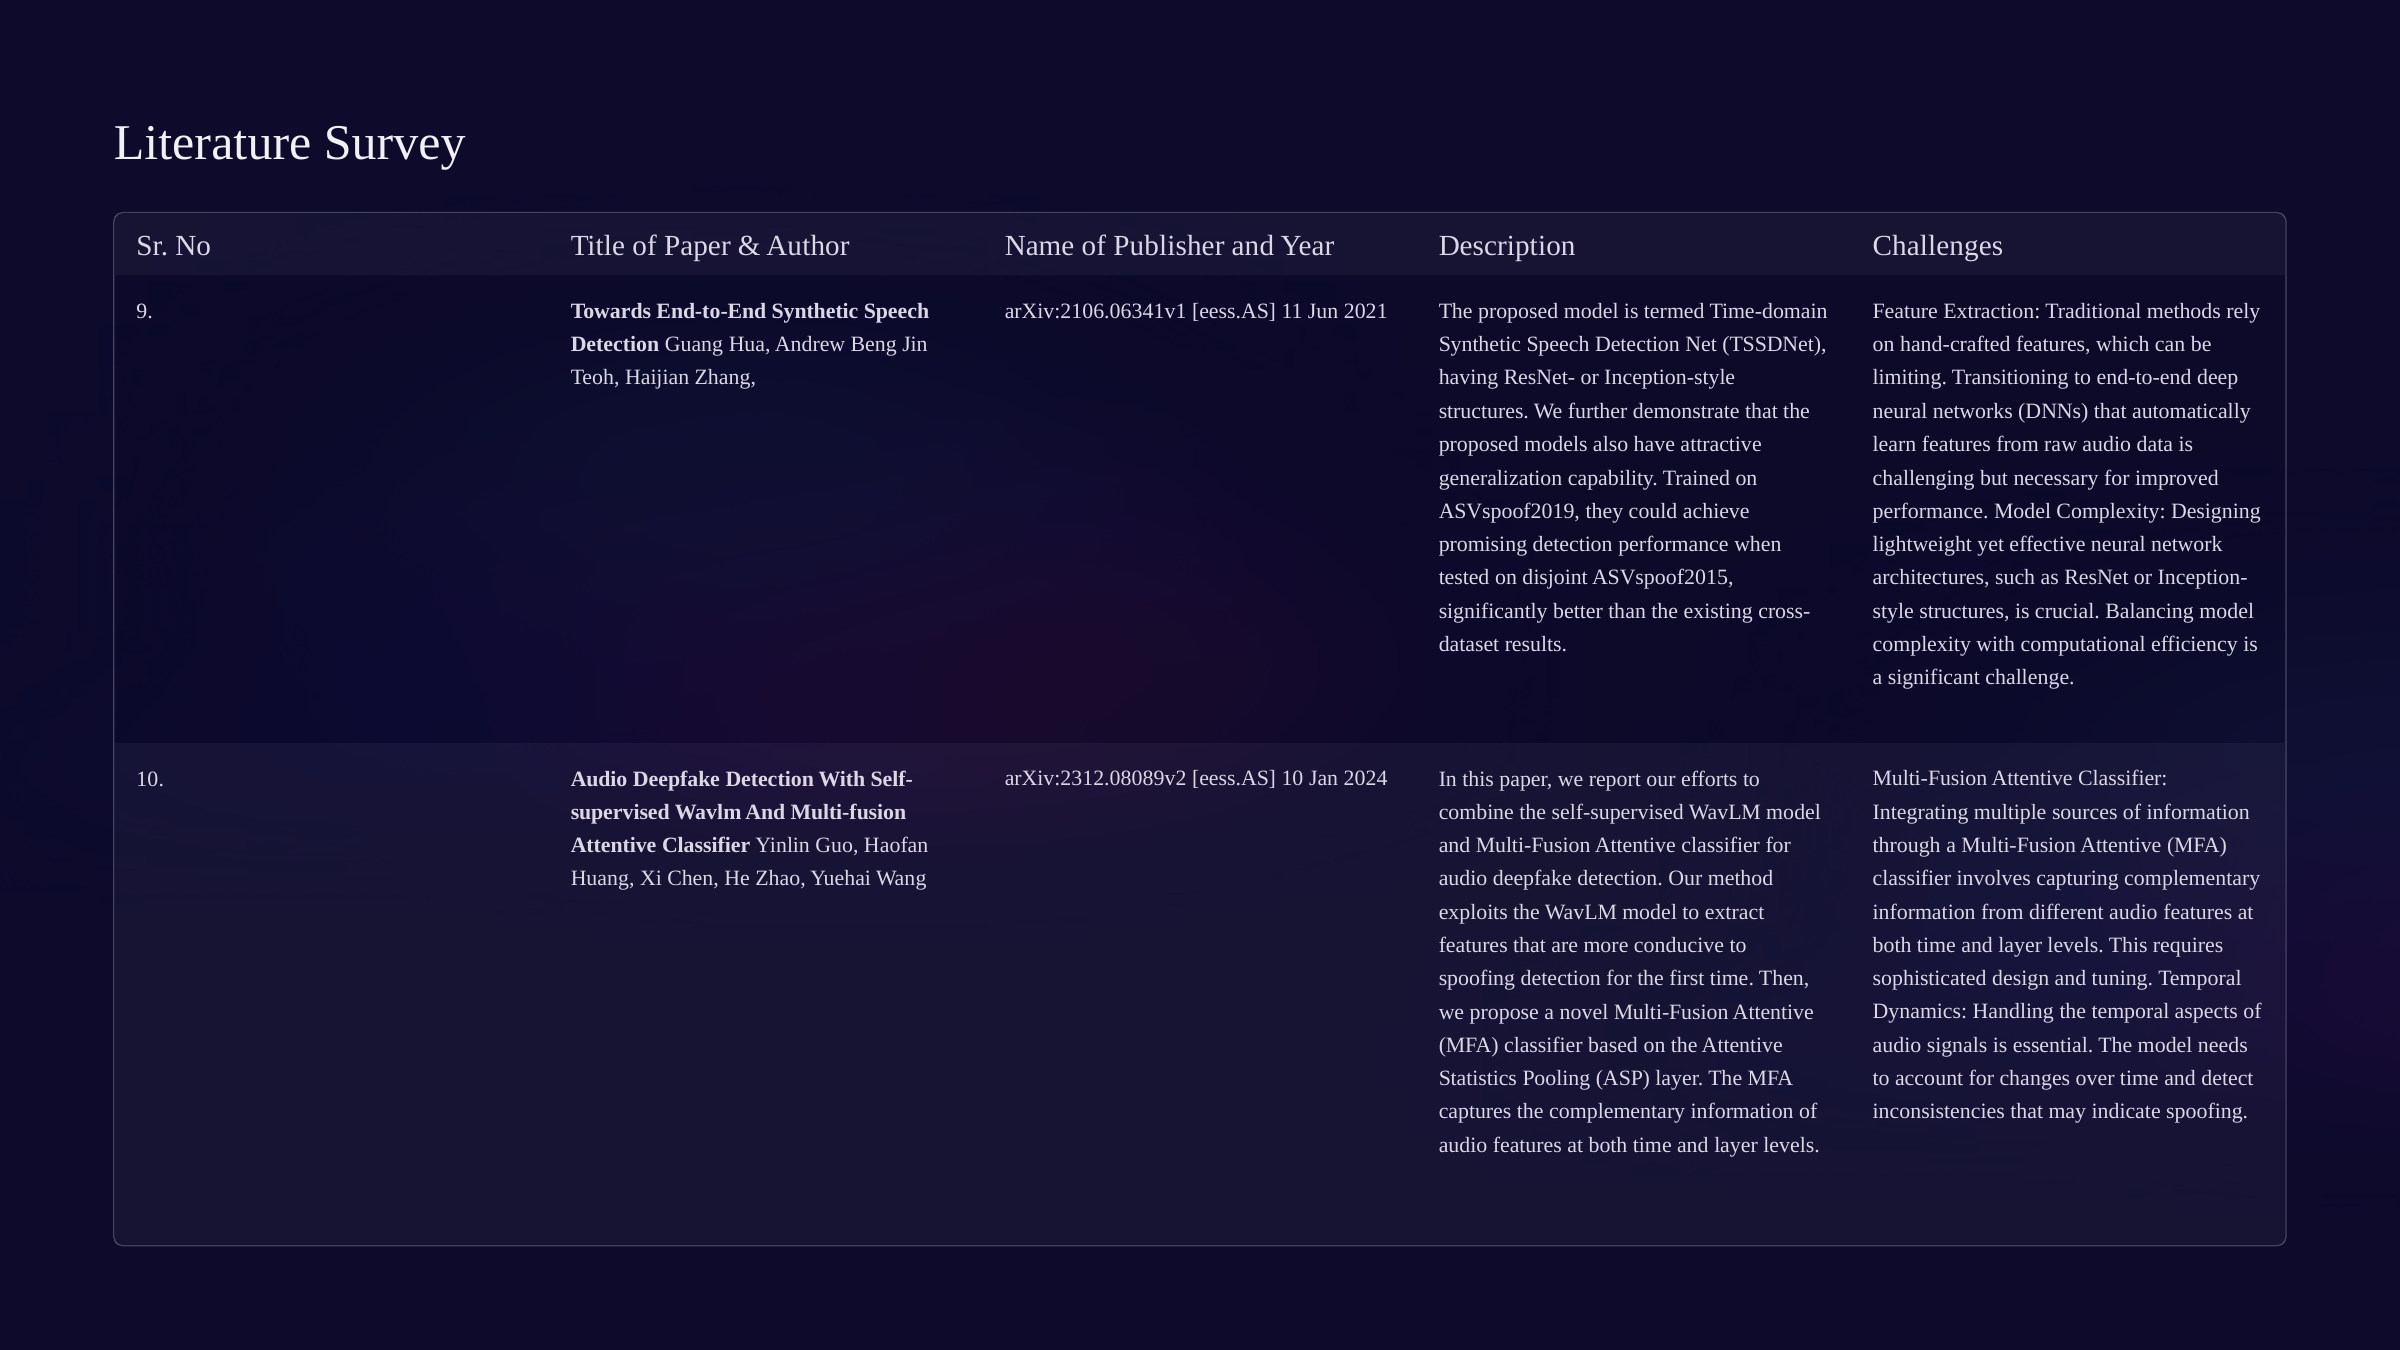

Literature Survey

Sr. No
Title of Paper & Author
Name of Publisher and Year
Description
Challenges

9.
Towards End-to-End Synthetic Speech Detection Guang Hua, Andrew Beng Jin Teoh, Haijian Zhang,
arXiv:2106.06341v1 [eess.AS] 11 Jun 2021
The proposed model is termed Time-domain Synthetic Speech Detection Net (TSSDNet), having ResNet- or Inception-style structures. We further demonstrate that the proposed models also have attractive generalization capability. Trained on ASVspoof2019, they could achieve promising detection performance when tested on disjoint ASVspoof2015, significantly better than the existing cross-dataset results.
Feature Extraction: Traditional methods rely on hand-crafted features, which can be limiting. Transitioning to end-to-end deep neural networks (DNNs) that automatically learn features from raw audio data is challenging but necessary for improved performance. Model Complexity: Designing lightweight yet effective neural network architectures, such as ResNet or Inception-style structures, is crucial. Balancing model complexity with computational efficiency is a significant challenge.

10.
Audio Deepfake Detection With Self-supervised Wavlm And Multi-fusion Attentive Classifier Yinlin Guo, Haofan Huang, Xi Chen, He Zhao, Yuehai Wang
arXiv:2312.08089v2 [eess.AS] 10 Jan 2024
In this paper, we report our efforts to combine the self-supervised WavLM model and Multi-Fusion Attentive classifier for audio deepfake detection. Our method exploits the WavLM model to extract features that are more conducive to spoofing detection for the first time. Then, we propose a novel Multi-Fusion Attentive (MFA) classifier based on the Attentive Statistics Pooling (ASP) layer. The MFA captures the complementary information of audio features at both time and layer levels.
Multi-Fusion Attentive Classifier: Integrating multiple sources of information through a Multi-Fusion Attentive (MFA) classifier involves capturing complementary information from different audio features at both time and layer levels. This requires sophisticated design and tuning. Temporal Dynamics: Handling the temporal aspects of audio signals is essential. The model needs to account for changes over time and detect inconsistencies that may indicate spoofing.